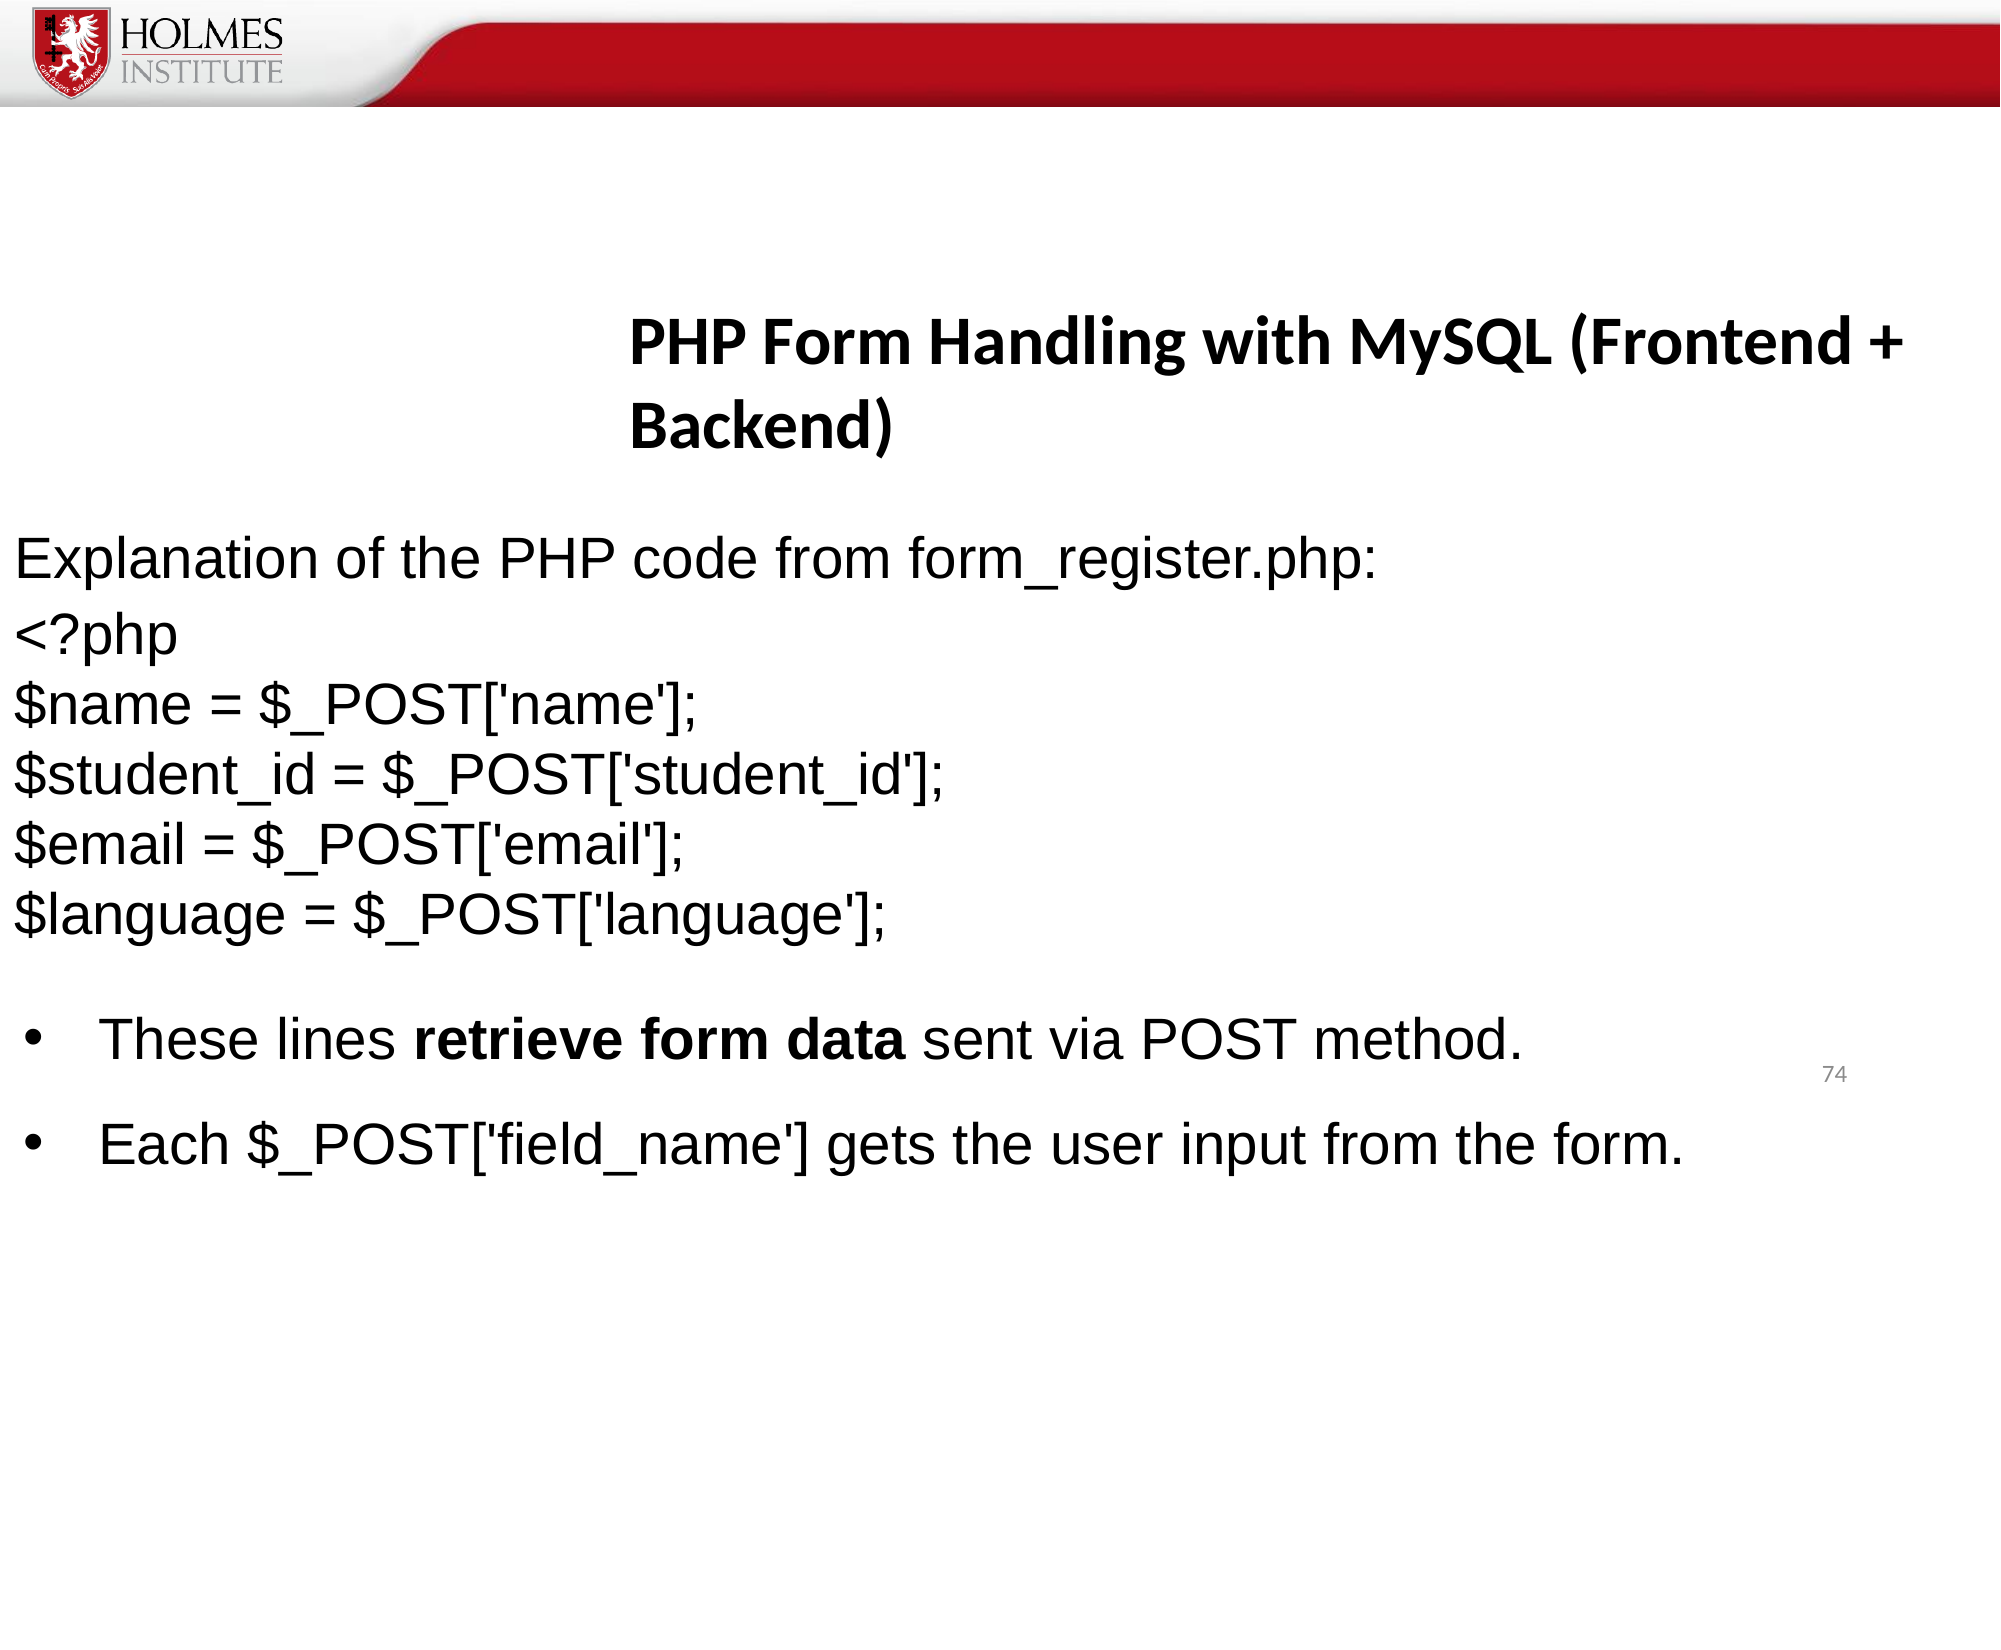

# PHP Form Handling with MySQL (Frontend + Backend)
Explanation of the PHP code from form_register.php:
<?php
$name = $_POST['name'];
$student_id = $_POST['student_id'];
$email = $_POST['email'];
$language = $_POST['language'];
These lines retrieve form data sent via POST method.
Each $_POST['field_name'] gets the user input from the form.
74